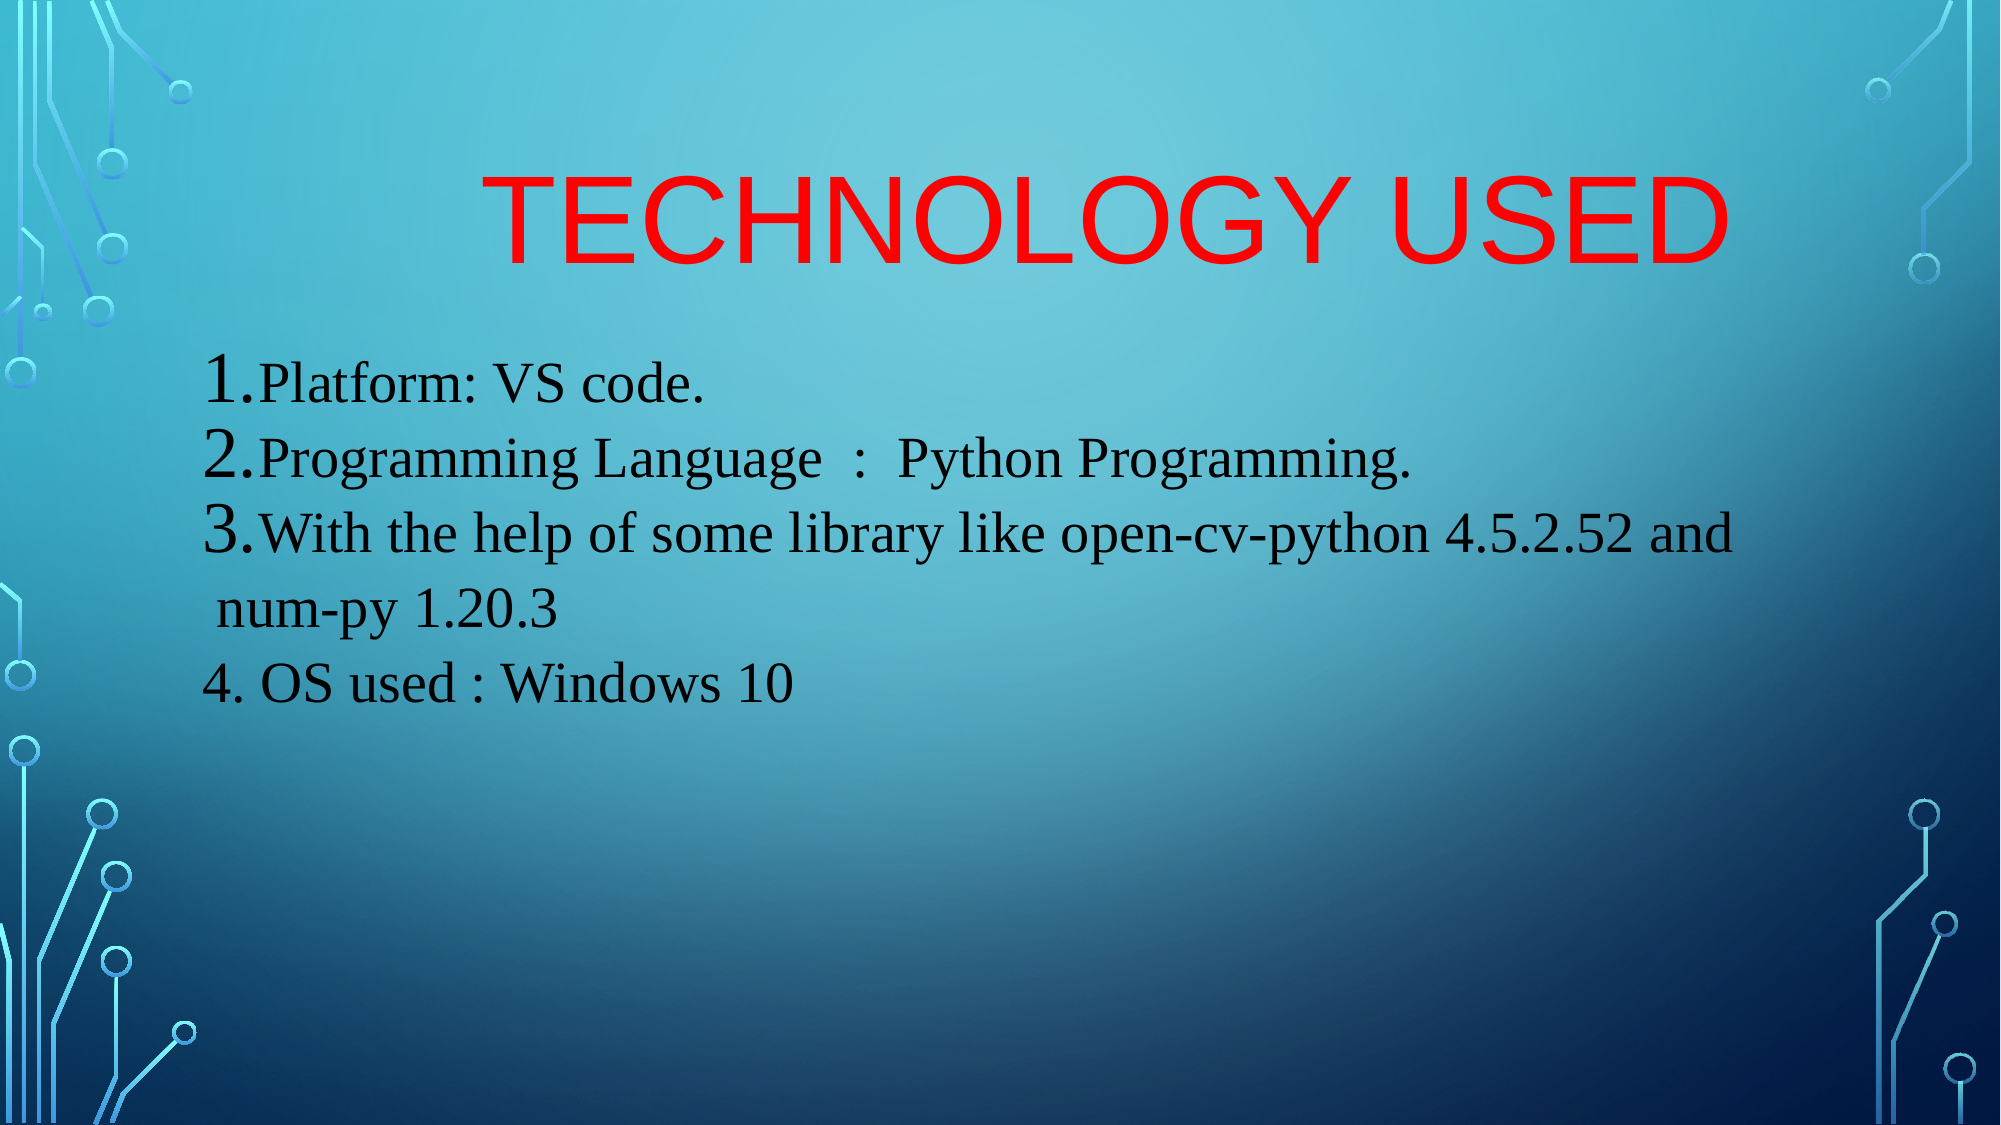

# TECHNOLOGY USED
Platform: VS code.

Programming Language  :  Python Programming.

With the help of some library like open-cv-python 4.5.2.52 and

 num-py 1.20.3

4. OS used : Windows 10